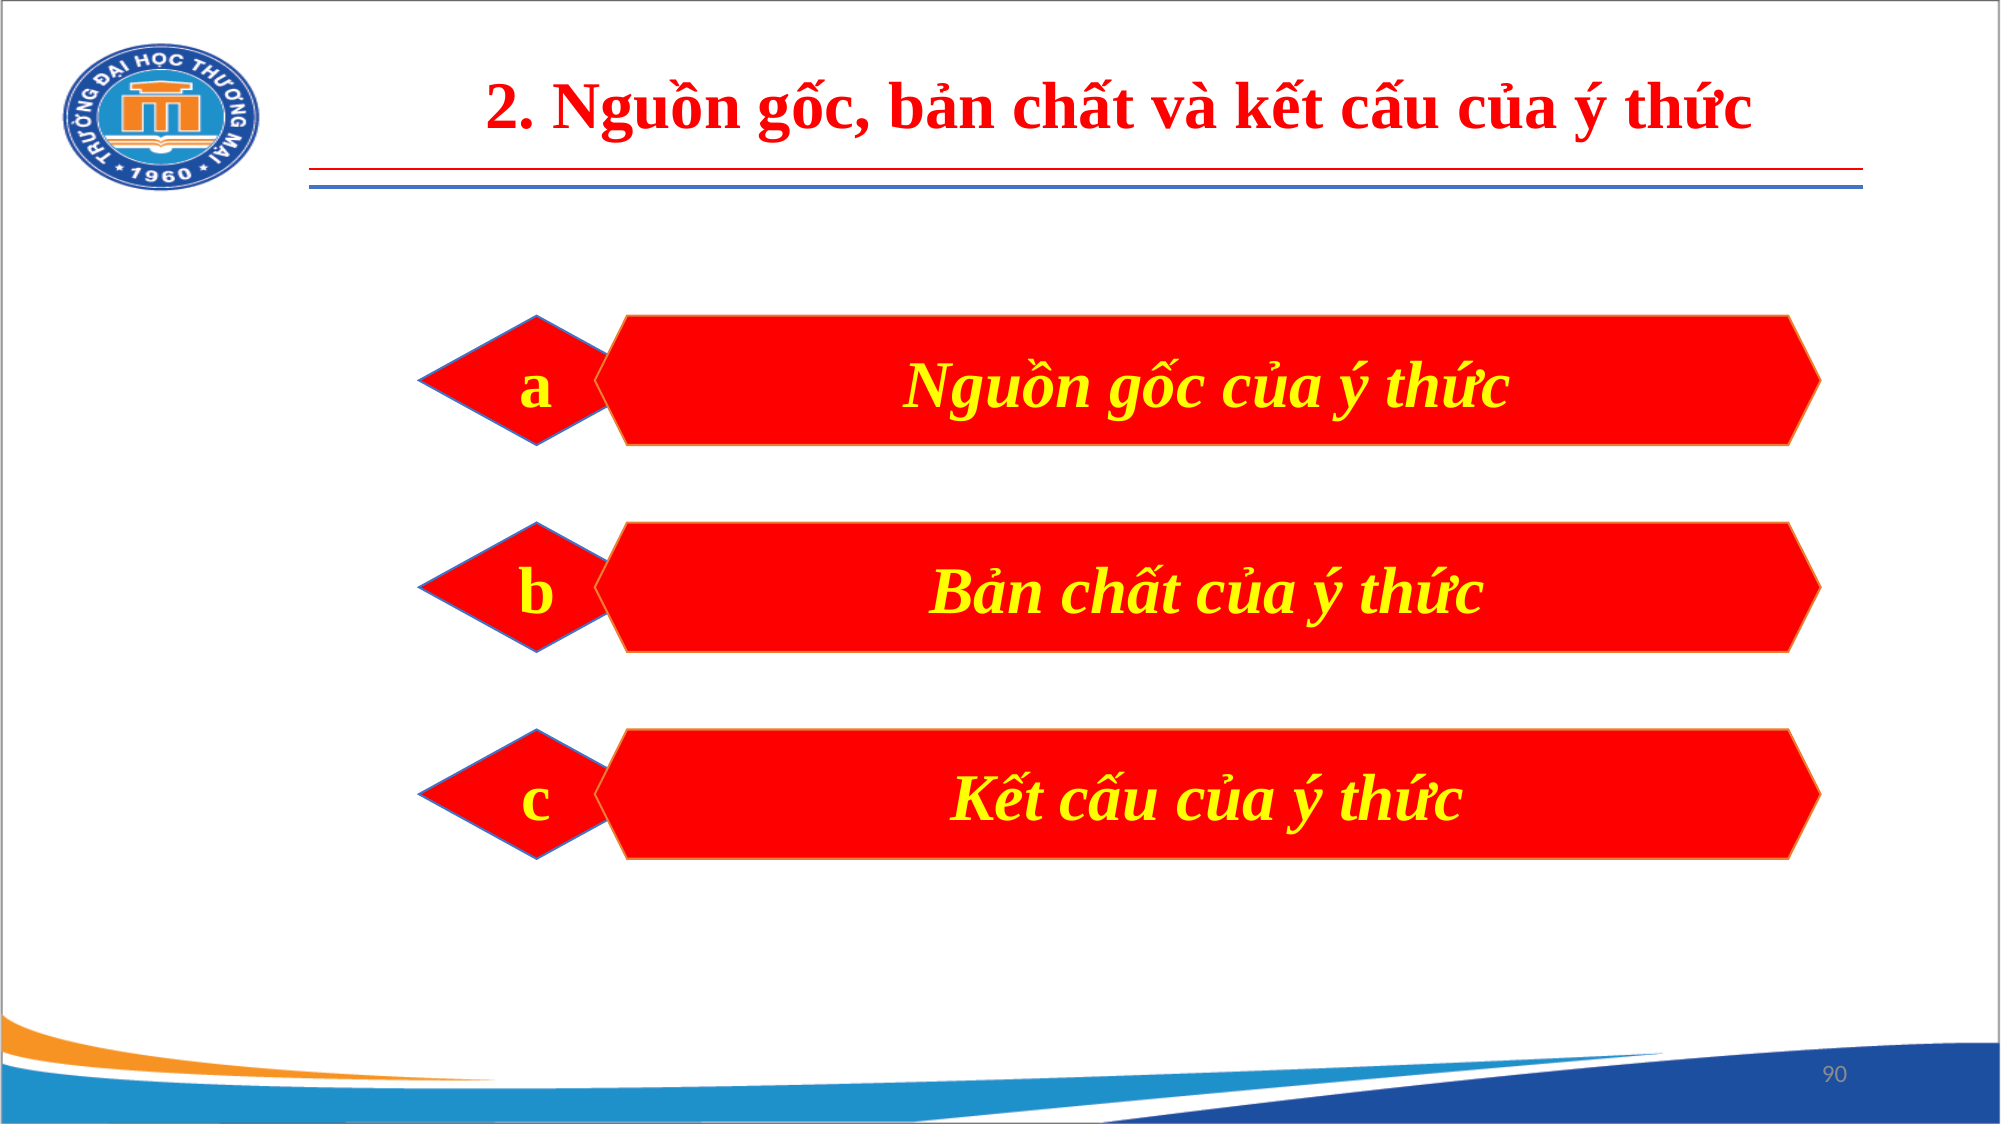

2. Nguồn gốc, bản chất và kết cấu của ý thức
a
Nguồn gốc của ý thức
b
Bản chất của ý thức
c
Kết cấu của ý thức
90